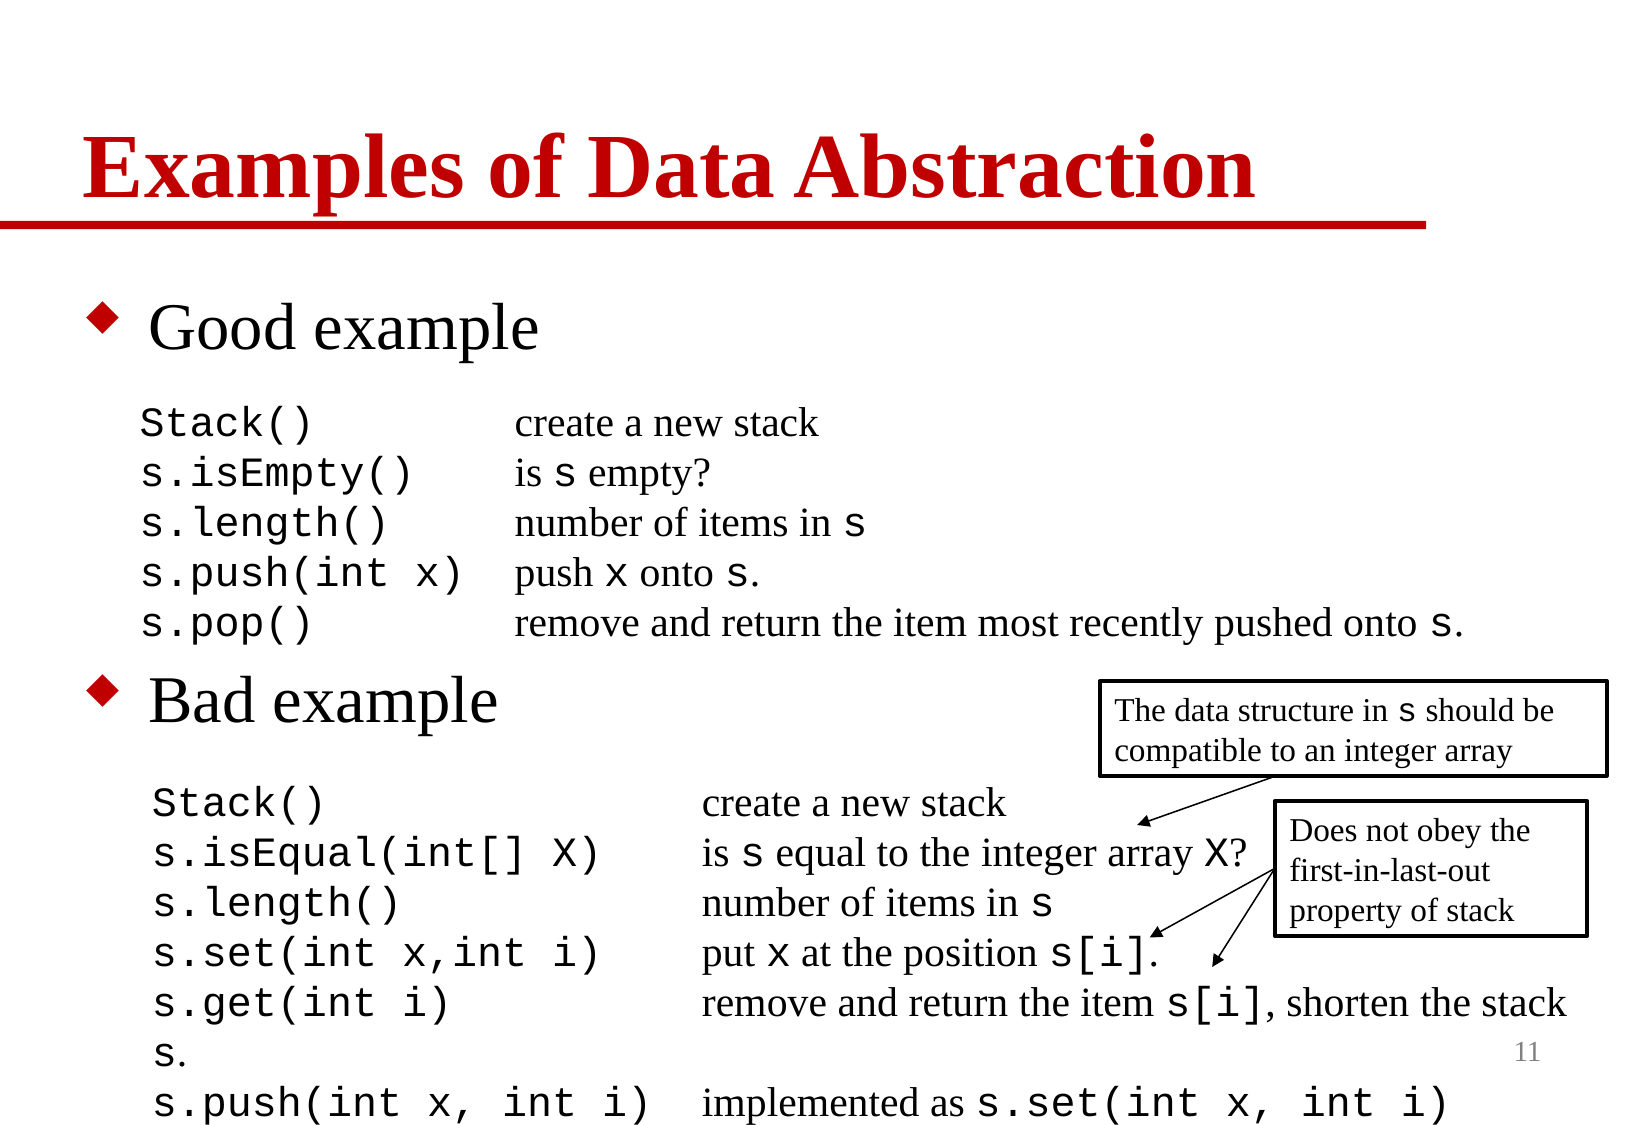

# Examples of Data Abstraction
Good example

Bad example

Stack()        create a new stack
s.isEmpty()    is s empty?
s.length()     number of items in s
s.push(int x)  push x onto s.
s.pop()        remove and return the item most recently pushed onto s.
The data structure in s should be compatible to an integer array
Stack()               create a new stack
s.isEqual(int[] X)    is s equal to the integer array X?
s.length()            number of items in s
s.set(int x,int i)    put x at the position s[i].
s.get(int i)          remove and return the item s[i], shorten the stack s.
s.push(int x, int i)  implemented as s.set(int x, int i)
Does not obey the first-in-last-out property of stack
11